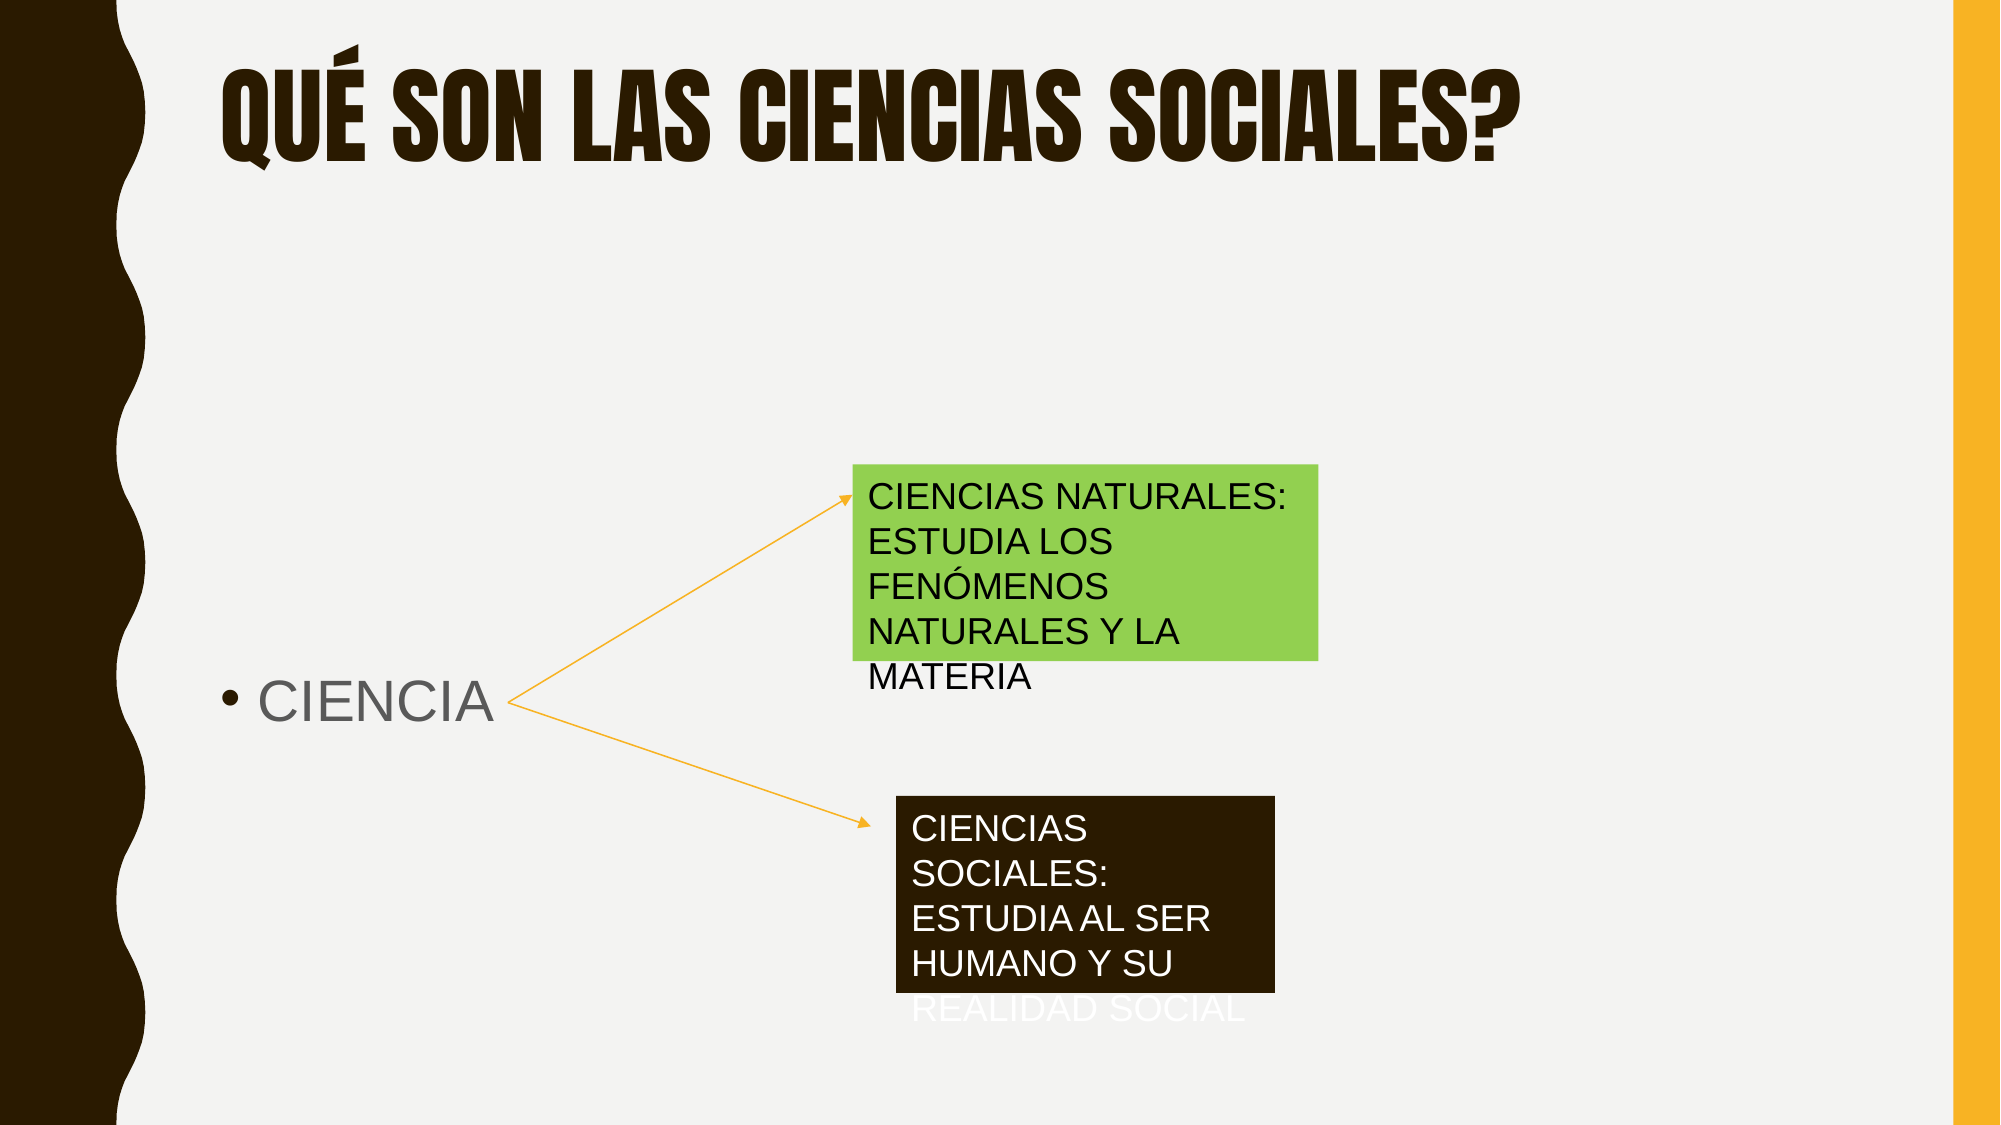

# QUÉ SON LAS CIENCIAS SOCIALES?

CIENCIA
CIENCIAS NATURALES: ESTUDIA LOS FENÓMENOS NATURALES Y LA MATERIA
CIENCIAS SOCIALES: ESTUDIA AL SER HUMANO Y SU REALIDAD SOCIAL